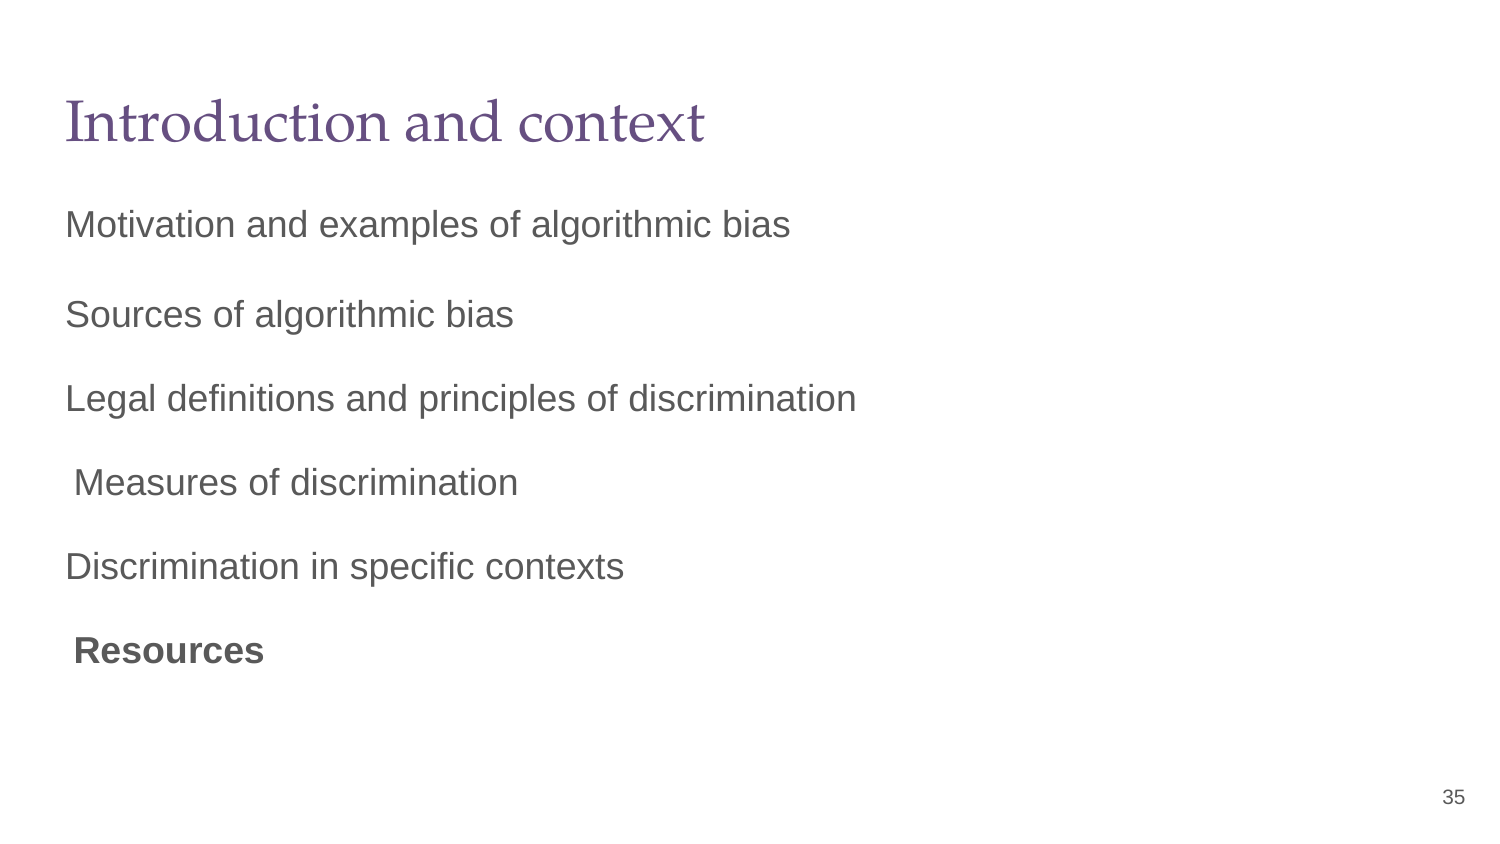

# Introduction and context
Motivation and examples of algorithmic bias

Sources of algorithmic bias
Legal definitions and principles of discrimination  Measures of discrimination
Discrimination in specific contexts  Resources
35